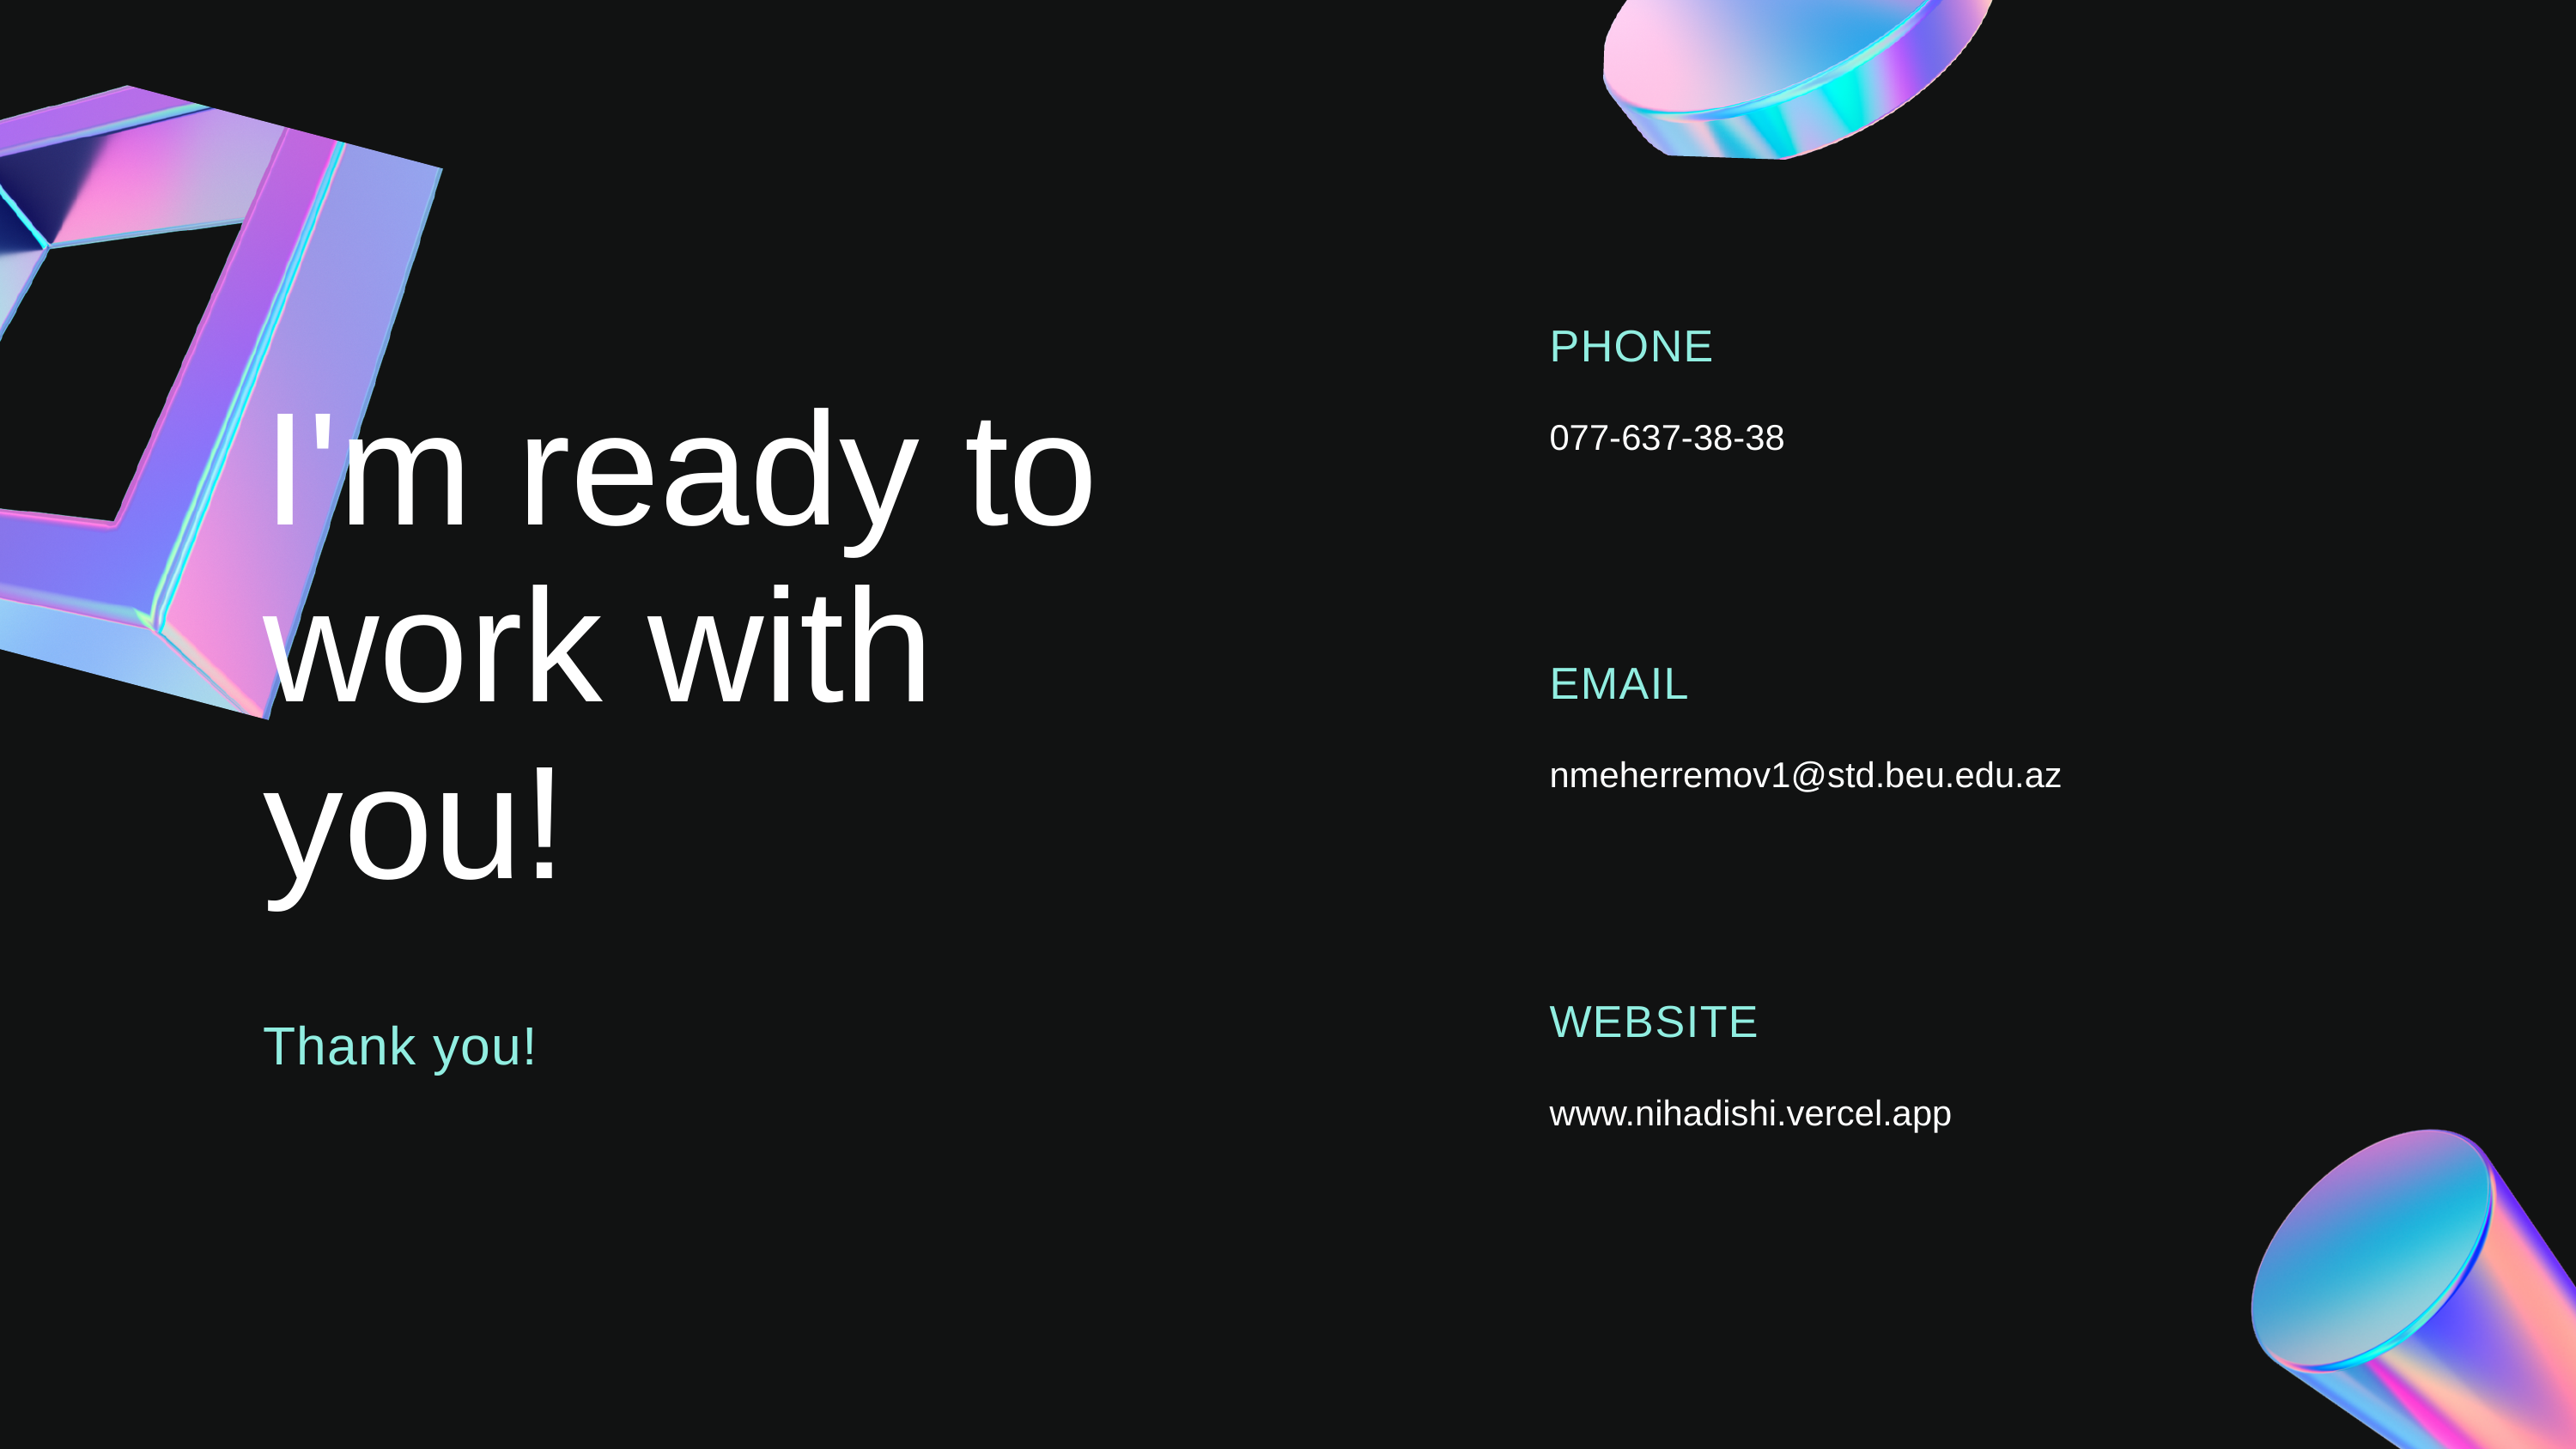

PHONE
077-637-38-38
I'm ready to work with you!
Thank you!
EMAIL
nmeherremov1@std.beu.edu.az
WEBSITE
www.nihadishi.vercel.app